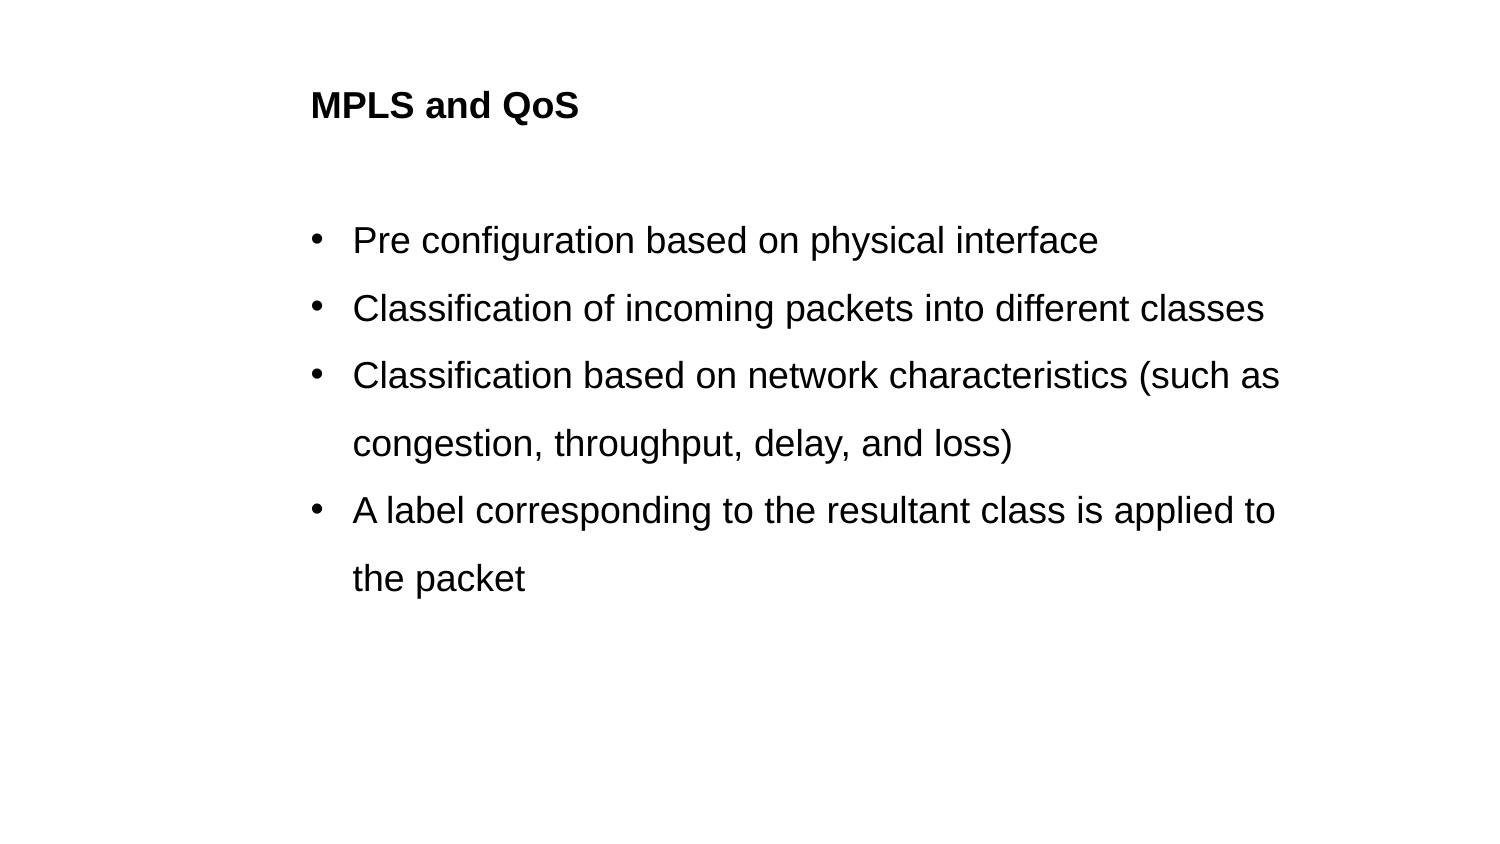

MPLS and QoS

Pre configuration based on physical interface
Classification of incoming packets into different classes
Classification based on network characteristics (such as congestion, throughput, delay, and loss)
A label corresponding to the resultant class is applied to the packet